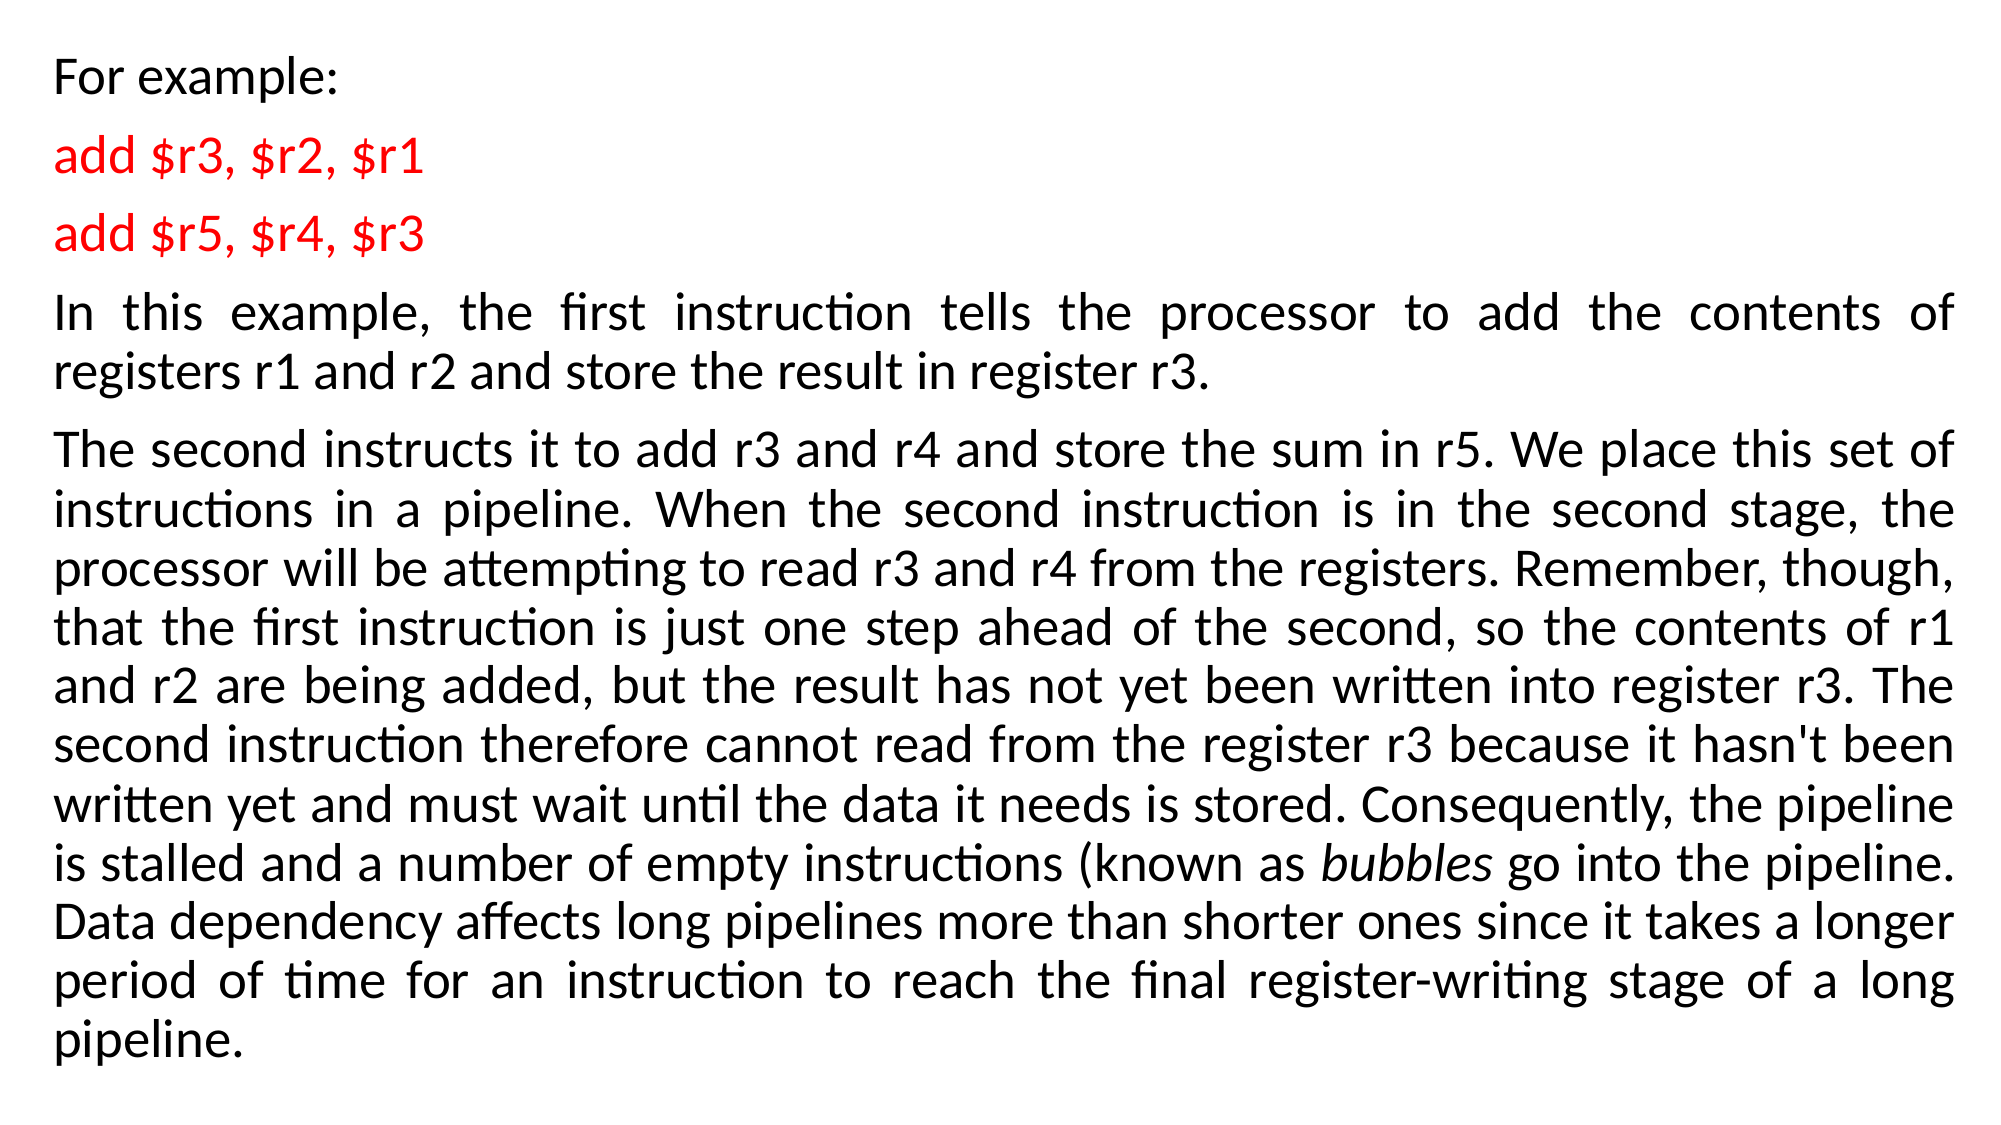

For example:
add $r3, $r2, $r1
add $r5, $r4, $r3
In this example, the first instruction tells the processor to add the contents of registers r1 and r2 and store the result in register r3.
The second instructs it to add r3 and r4 and store the sum in r5. We place this set of instructions in a pipeline. When the second instruction is in the second stage, the processor will be attempting to read r3 and r4 from the registers. Remember, though, that the first instruction is just one step ahead of the second, so the contents of r1 and r2 are being added, but the result has not yet been written into register r3. The second instruction therefore cannot read from the register r3 because it hasn't been written yet and must wait until the data it needs is stored. Consequently, the pipeline is stalled and a number of empty instructions (known as bubbles go into the pipeline. Data dependency affects long pipelines more than shorter ones since it takes a longer period of time for an instruction to reach the final register-writing stage of a long pipeline.